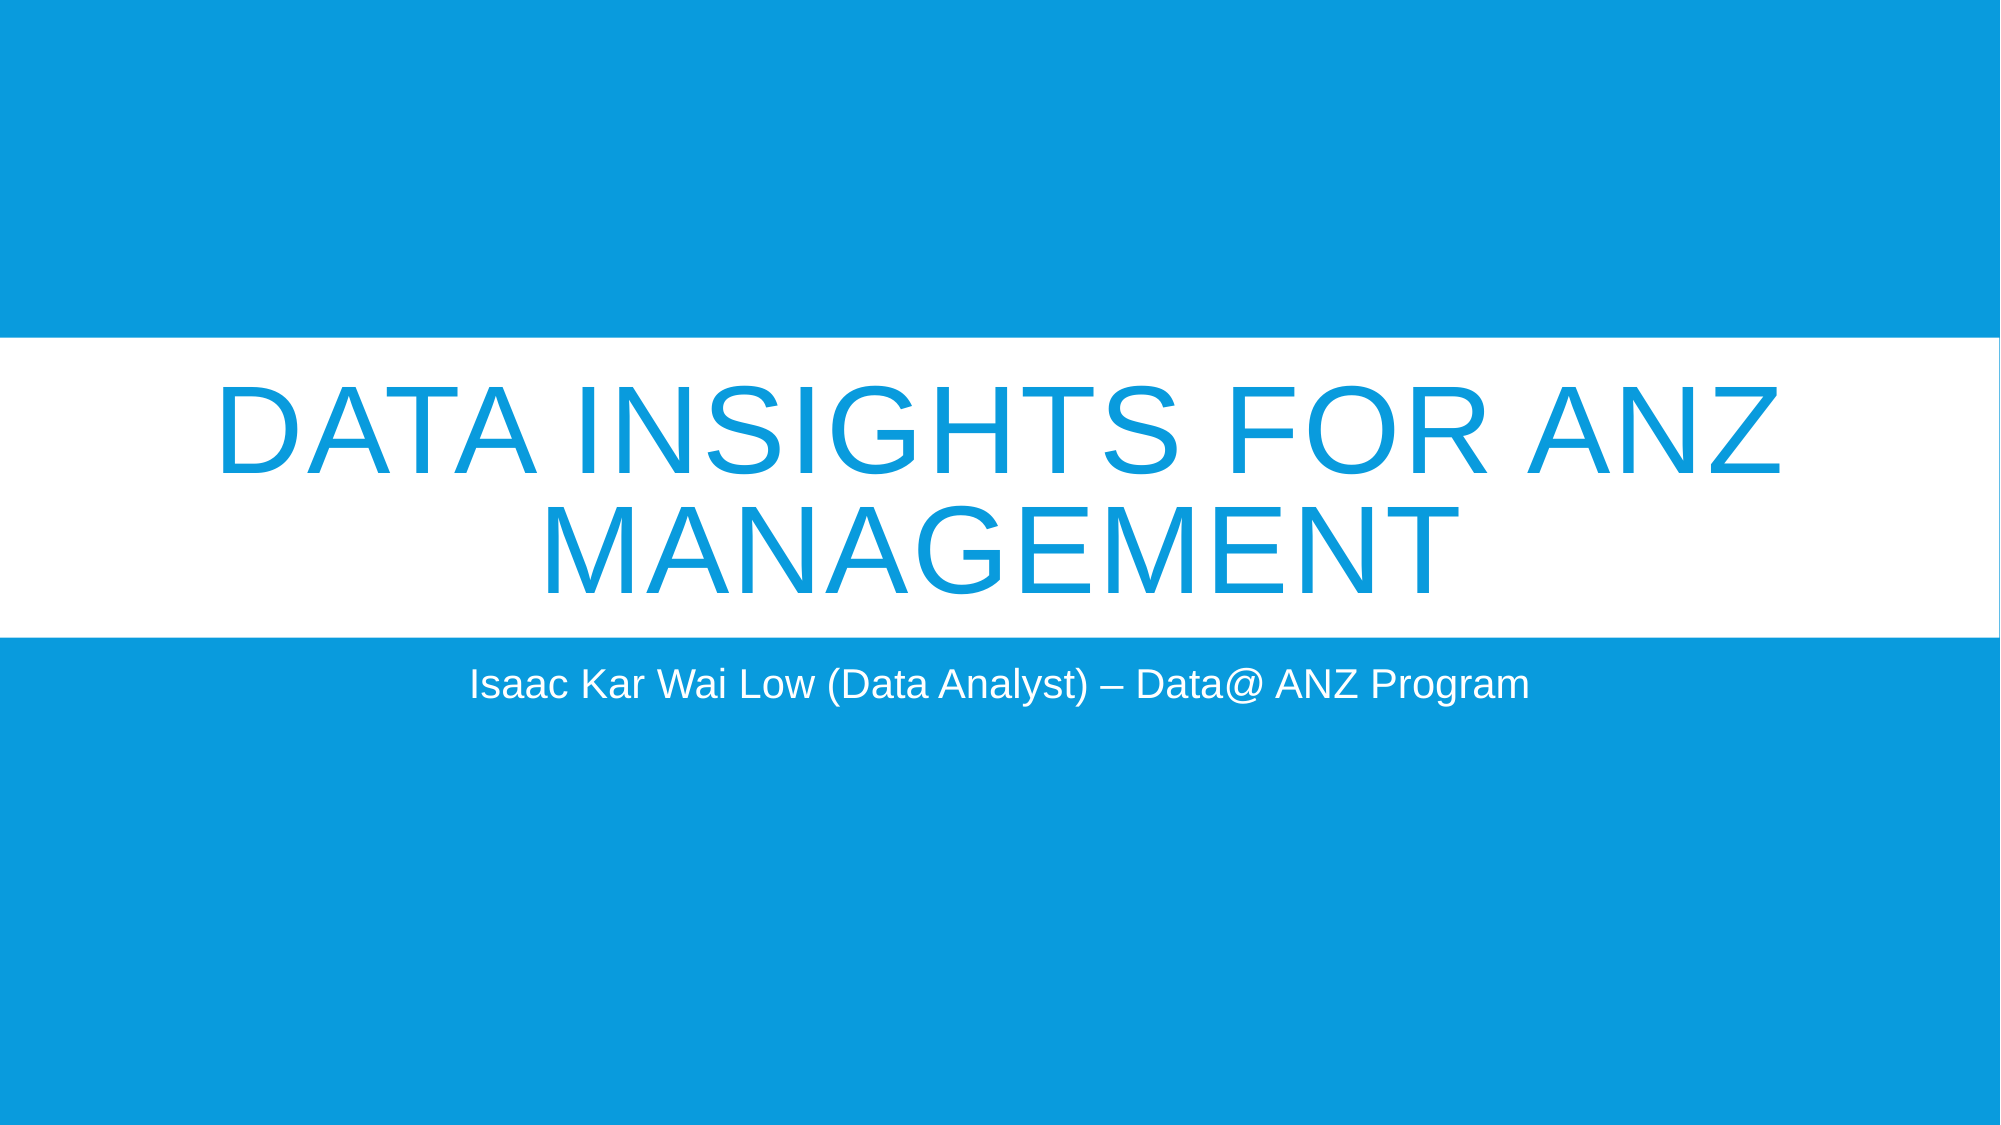

# Data Insights for ANZ Management
Isaac Kar Wai Low (Data Analyst) – Data@ ANZ Program